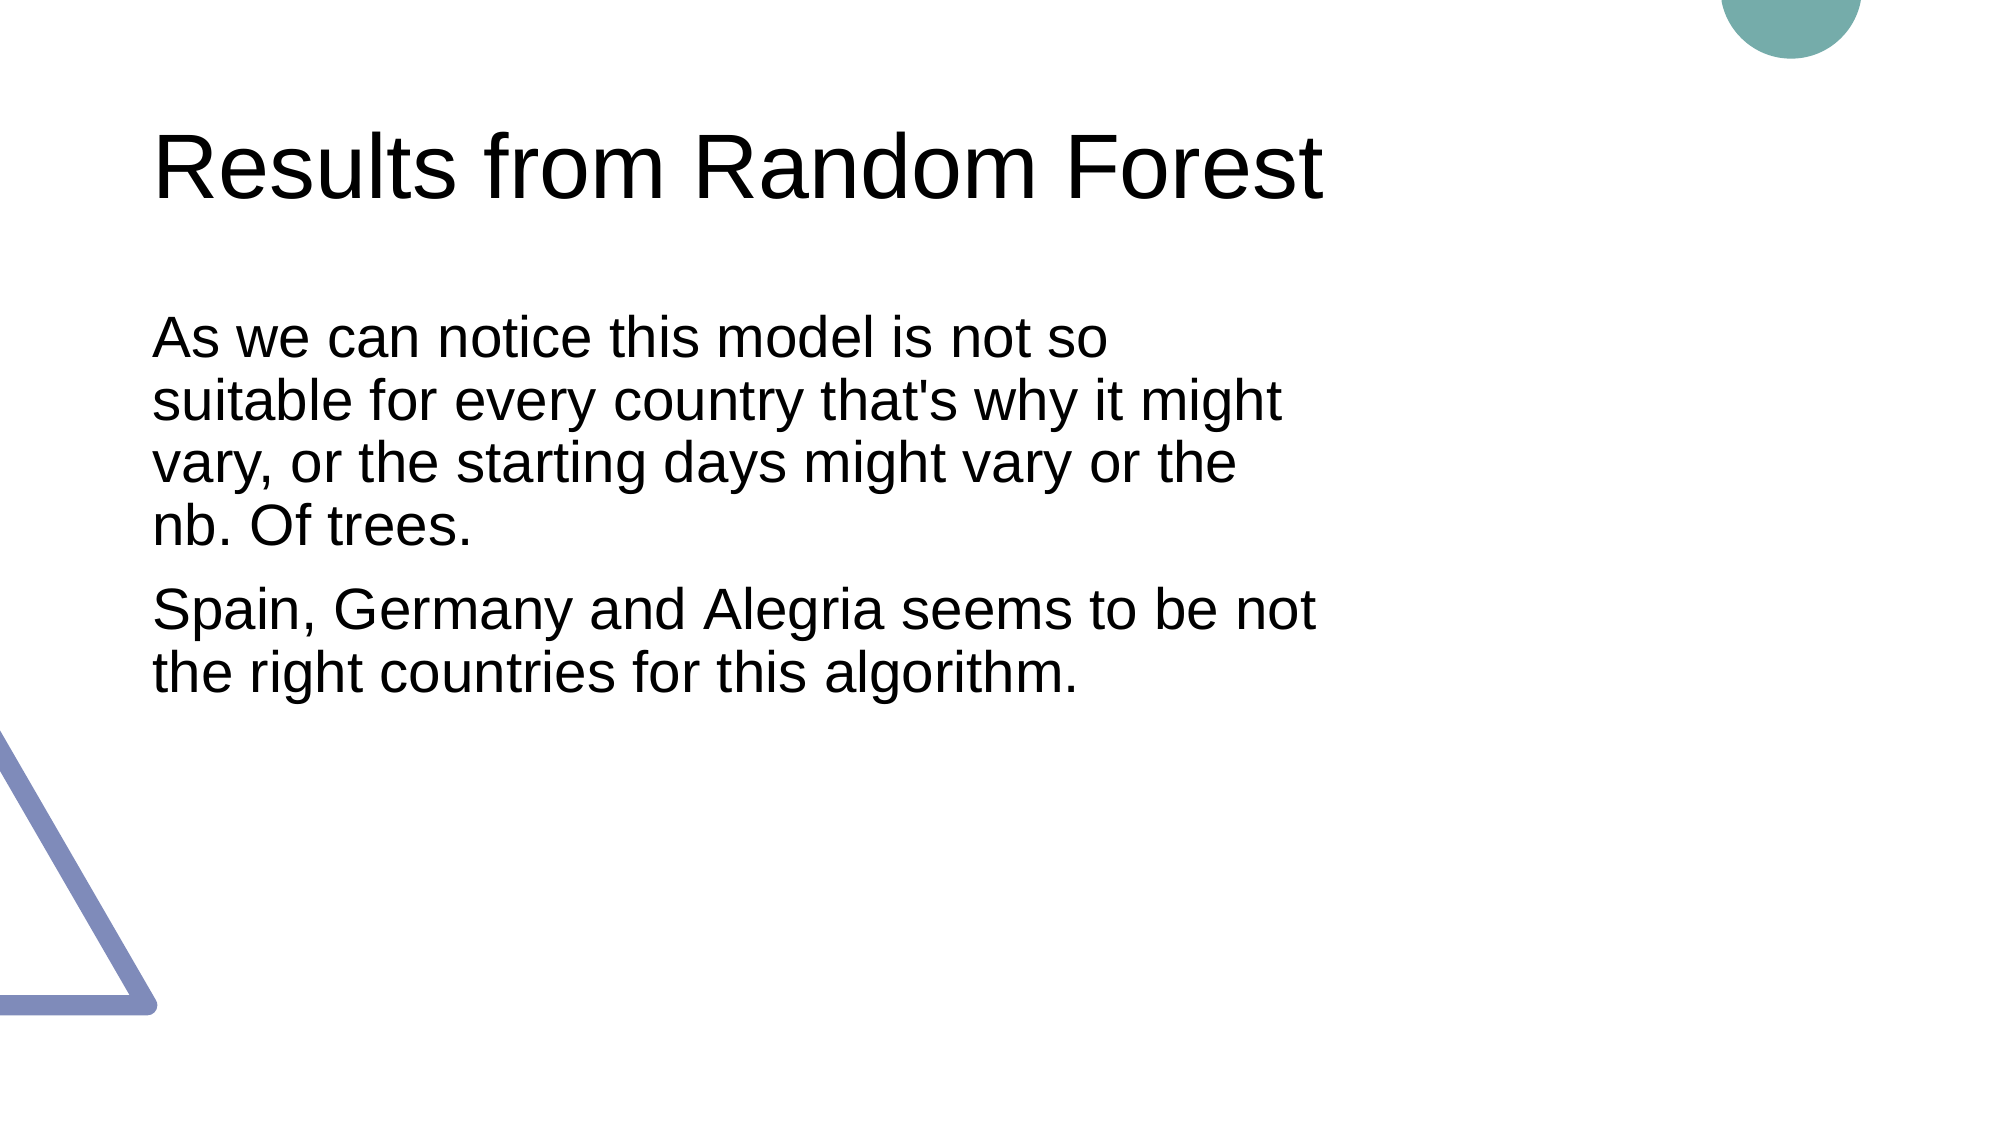

# Results from Random Forest
As we can notice this model is not so suitable for every country that's why it might vary, or the starting days might vary or the nb. Of trees.
Spain, Germany and Alegria seems to be not the right countries for this algorithm.